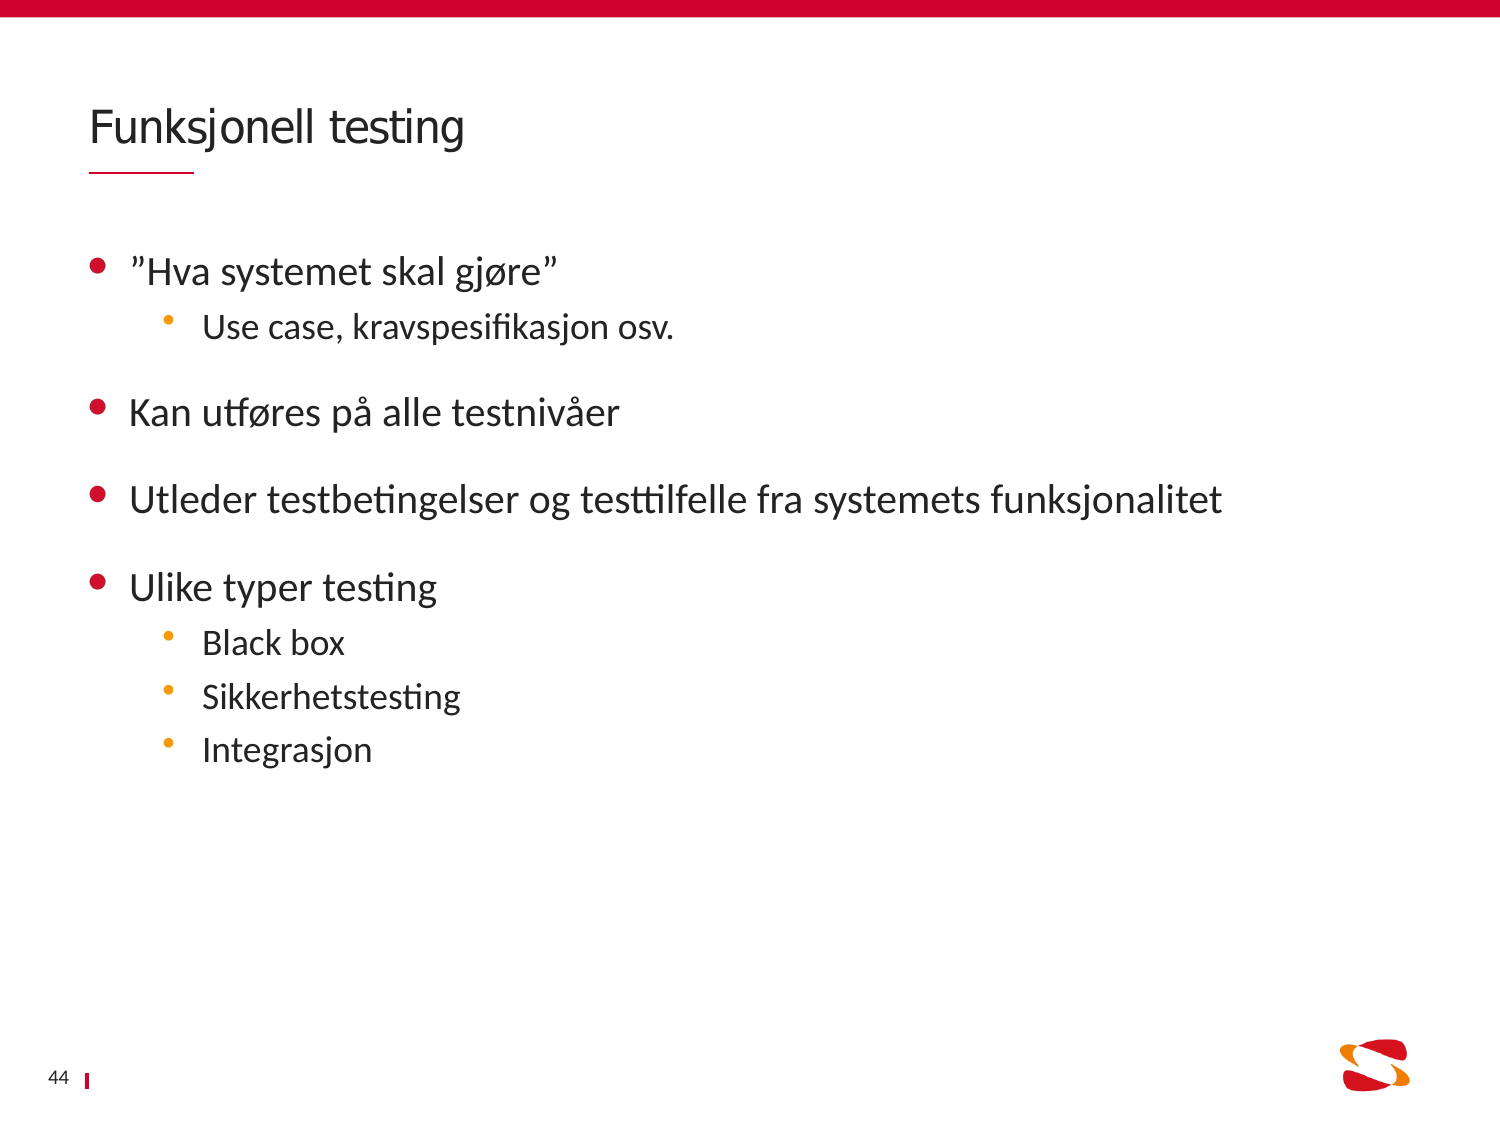

# Funksjonell testing
”Hva systemet skal gjøre”
Use case, kravspesifikasjon osv.
Kan utføres på alle testnivåer
Utleder testbetingelser og testtilfelle fra systemets funksjonalitet
Ulike typer testing
Black box
Sikkerhetstesting
Integrasjon

44